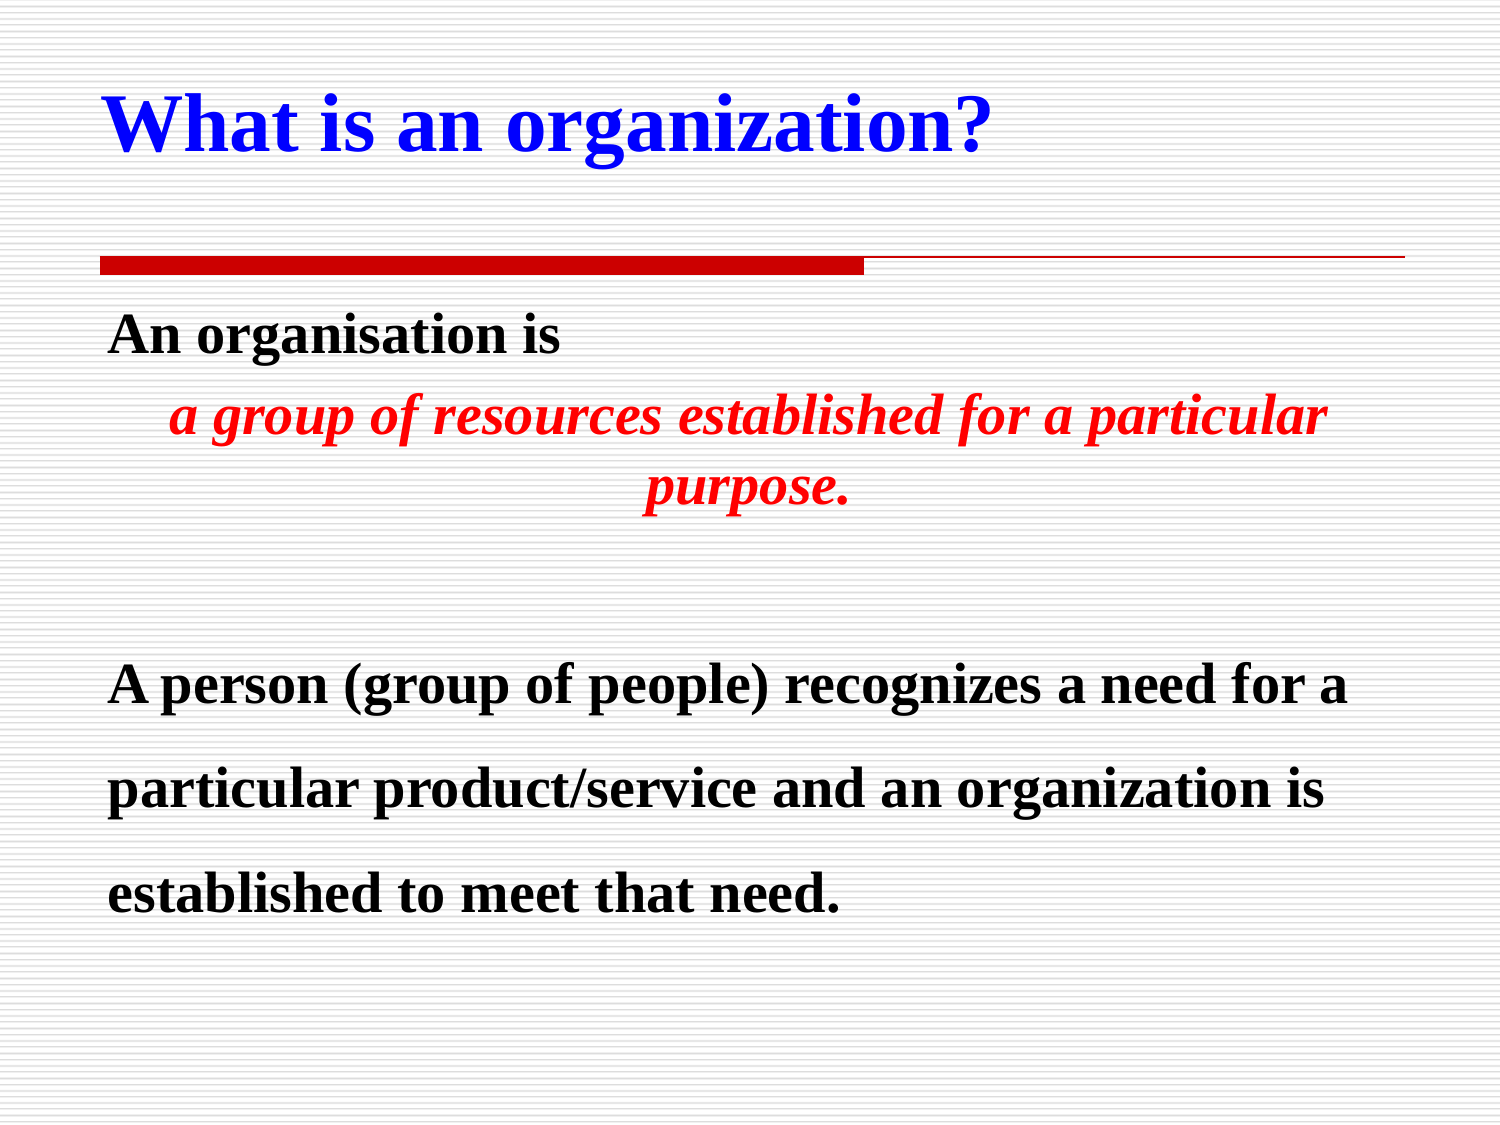

# What is an organization?
An organisation is
a group of resources established for a particular purpose.

A person (group of people) recognizes a need for a particular product/service and an organization is established to meet that need.